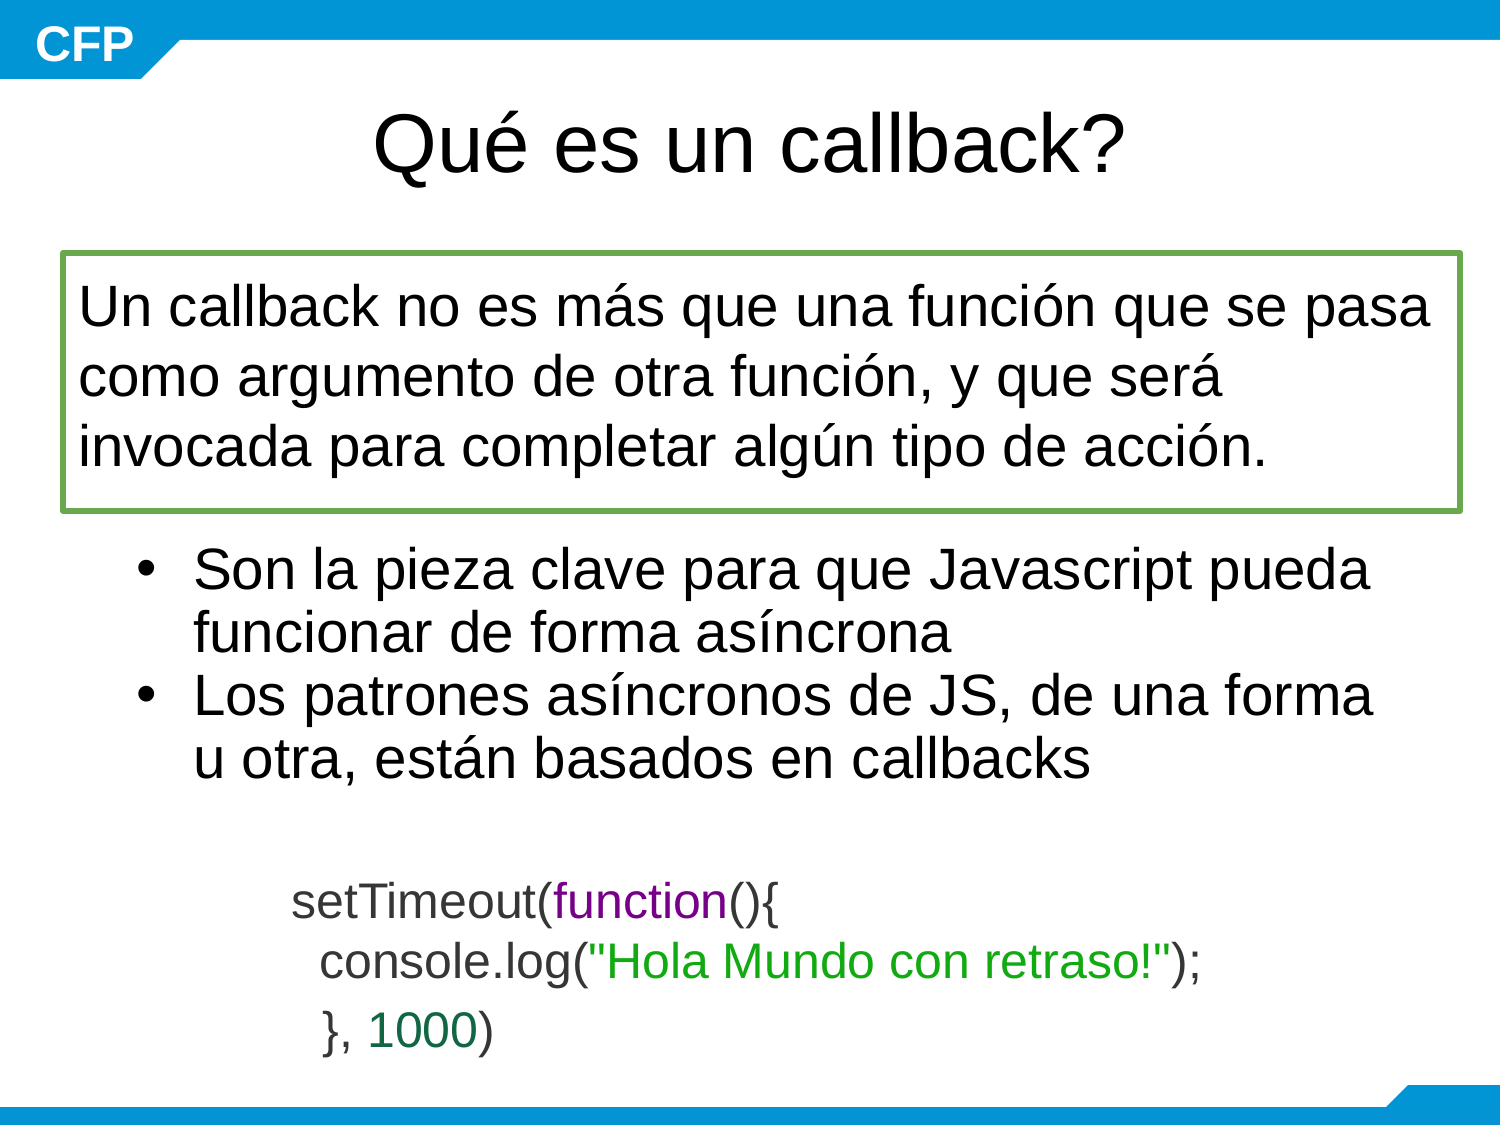

# Qué es un callback?
Un callback no es más que una función que se pasa como argumento de otra función, y que será invocada para completar algún tipo de acción.
Son la pieza clave para que Javascript pueda funcionar de forma asíncrona
Los patrones asíncronos de JS, de una forma u otra, están basados en callbacks
setTimeout(function(){
  console.log("Hola Mundo con retraso!");
}, 1000)